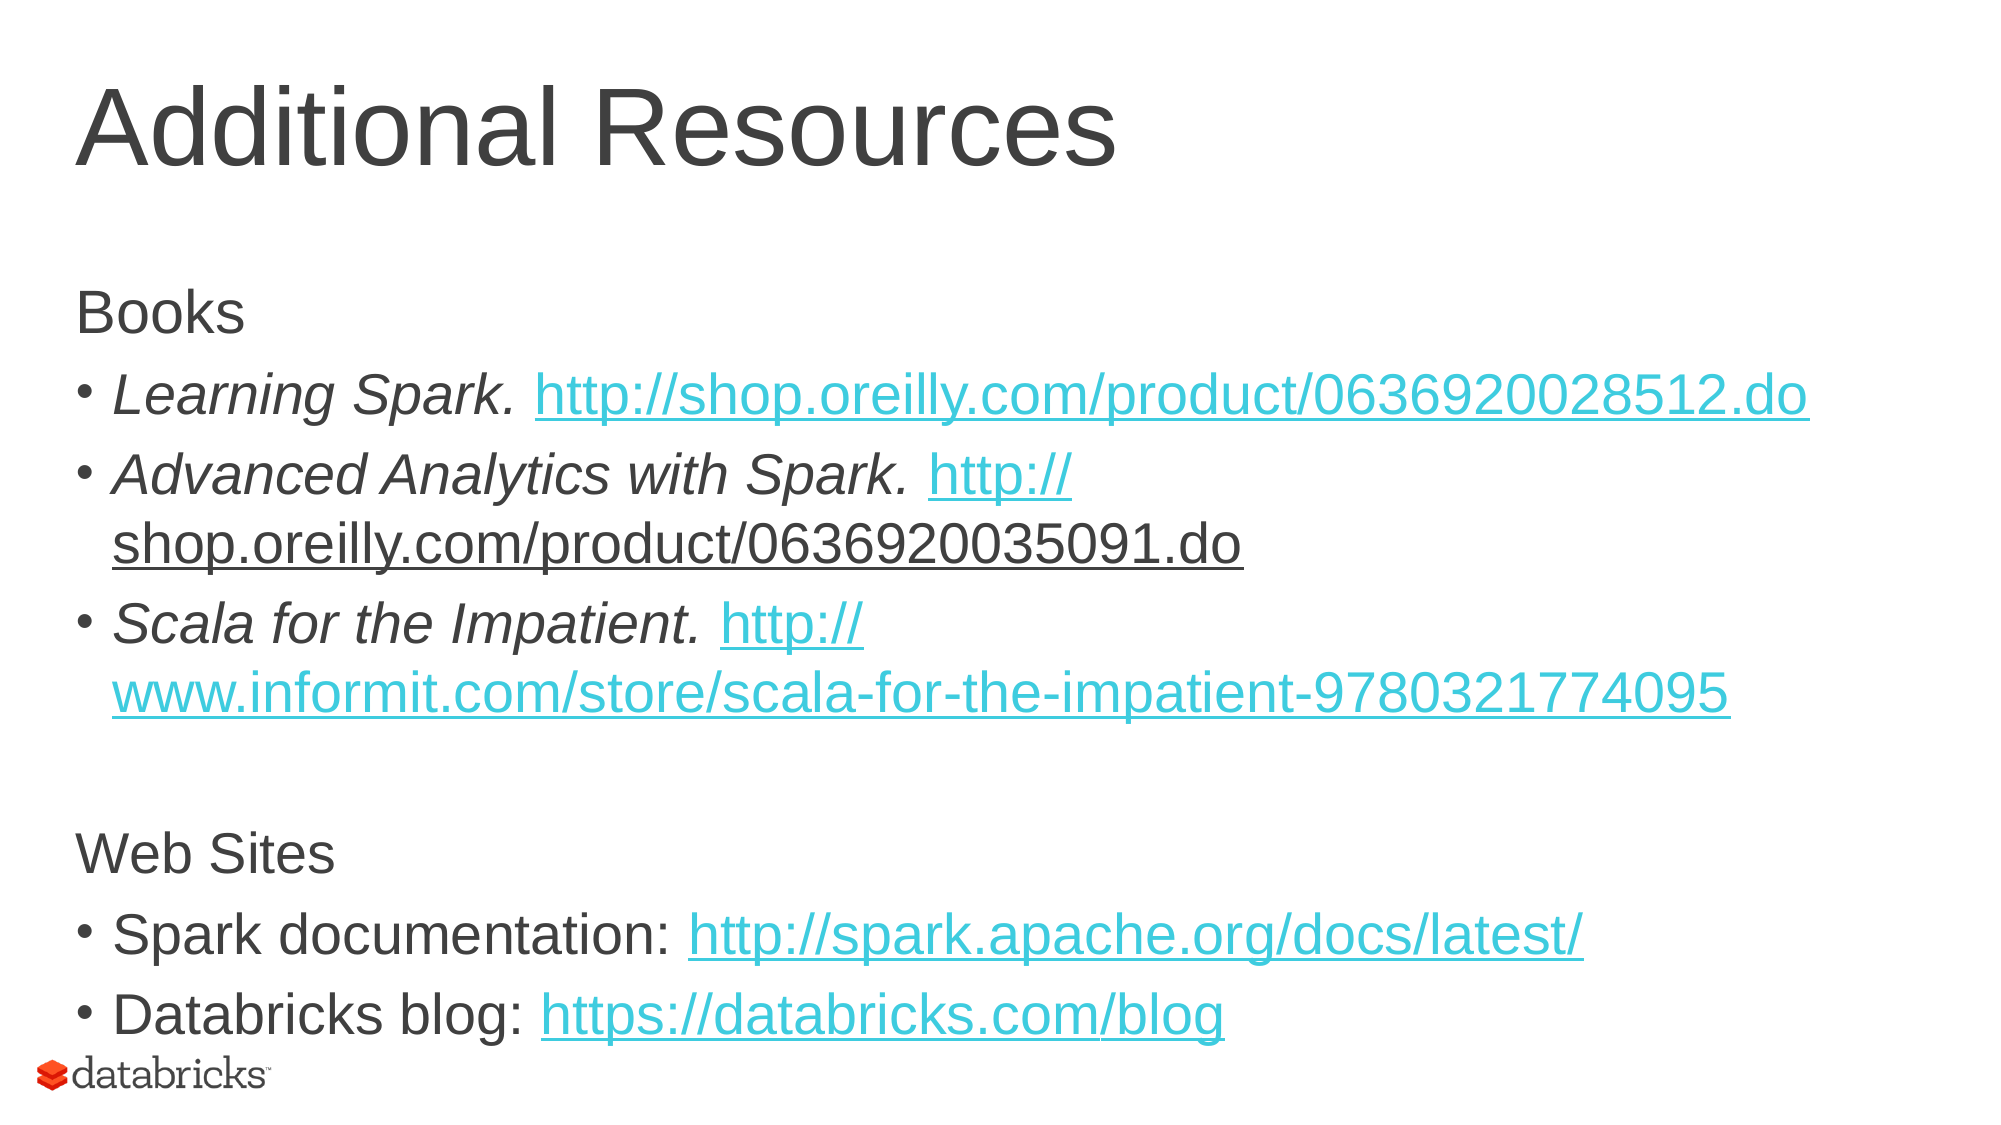

# Additional Resources
Books
Learning Spark. http://shop.oreilly.com/product/0636920028512.do
Advanced Analytics with Spark. http://shop.oreilly.com/product/0636920035091.do
Scala for the Impatient. http://www.informit.com/store/scala-for-the-impatient-9780321774095

Web Sites
Spark documentation: http://spark.apache.org/docs/latest/
Databricks blog: https://databricks.com/blog